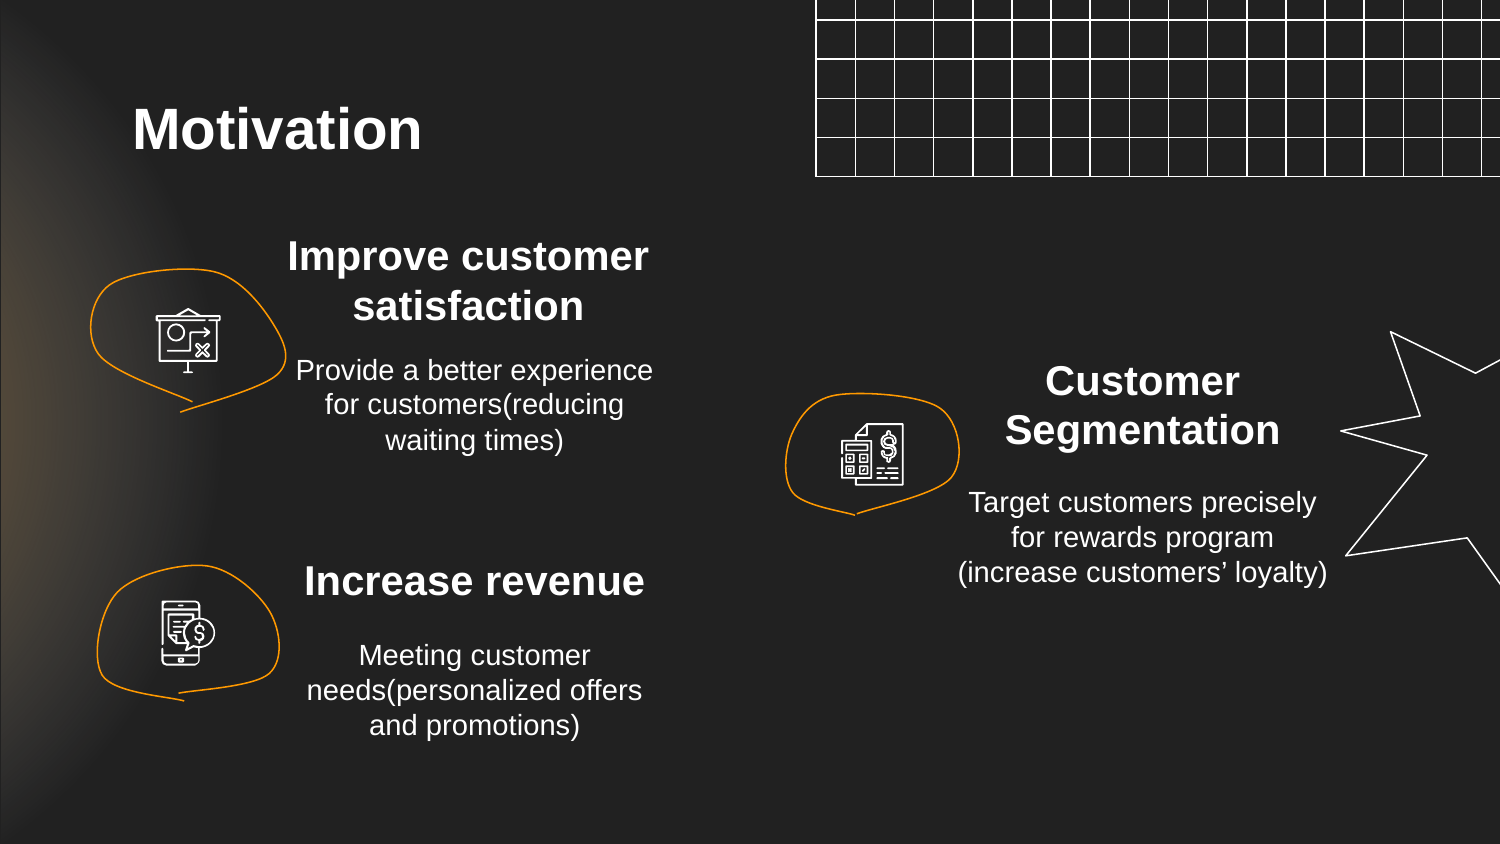

# Motivation
Improve customer satisfaction

Provide a better experience for customers(reducing waiting times)
Customer Segmentation

Target customers precisely for rewards program (increase customers’ loyalty)
Increase revenue

Meeting customer needs(personalized offers and promotions)